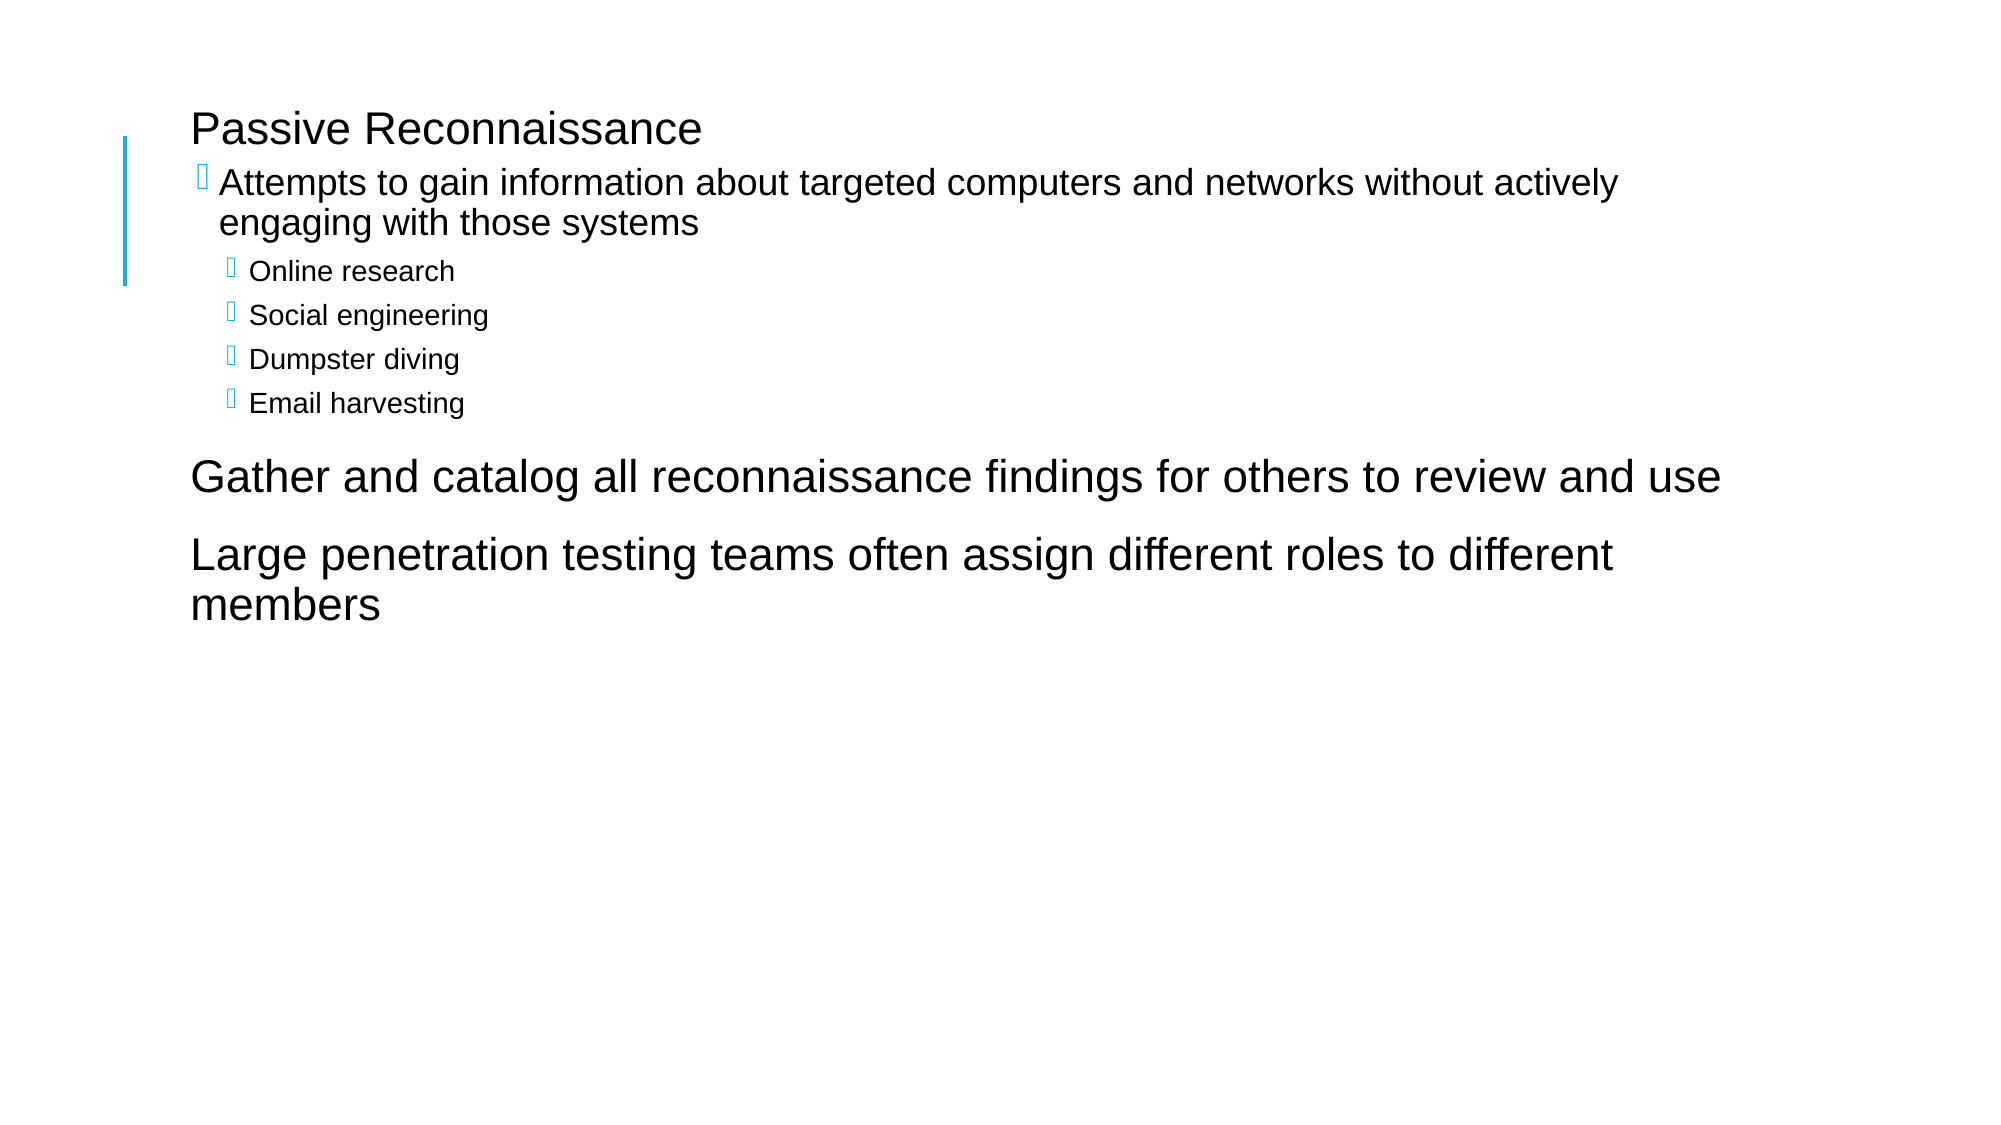

Passive Reconnaissance
Attempts to gain information about targeted computers and networks without actively engaging with those systems
Online research
Social engineering
Dumpster diving
Email harvesting
Gather and catalog all reconnaissance findings for others to review and use
Large penetration testing teams often assign different roles to different members